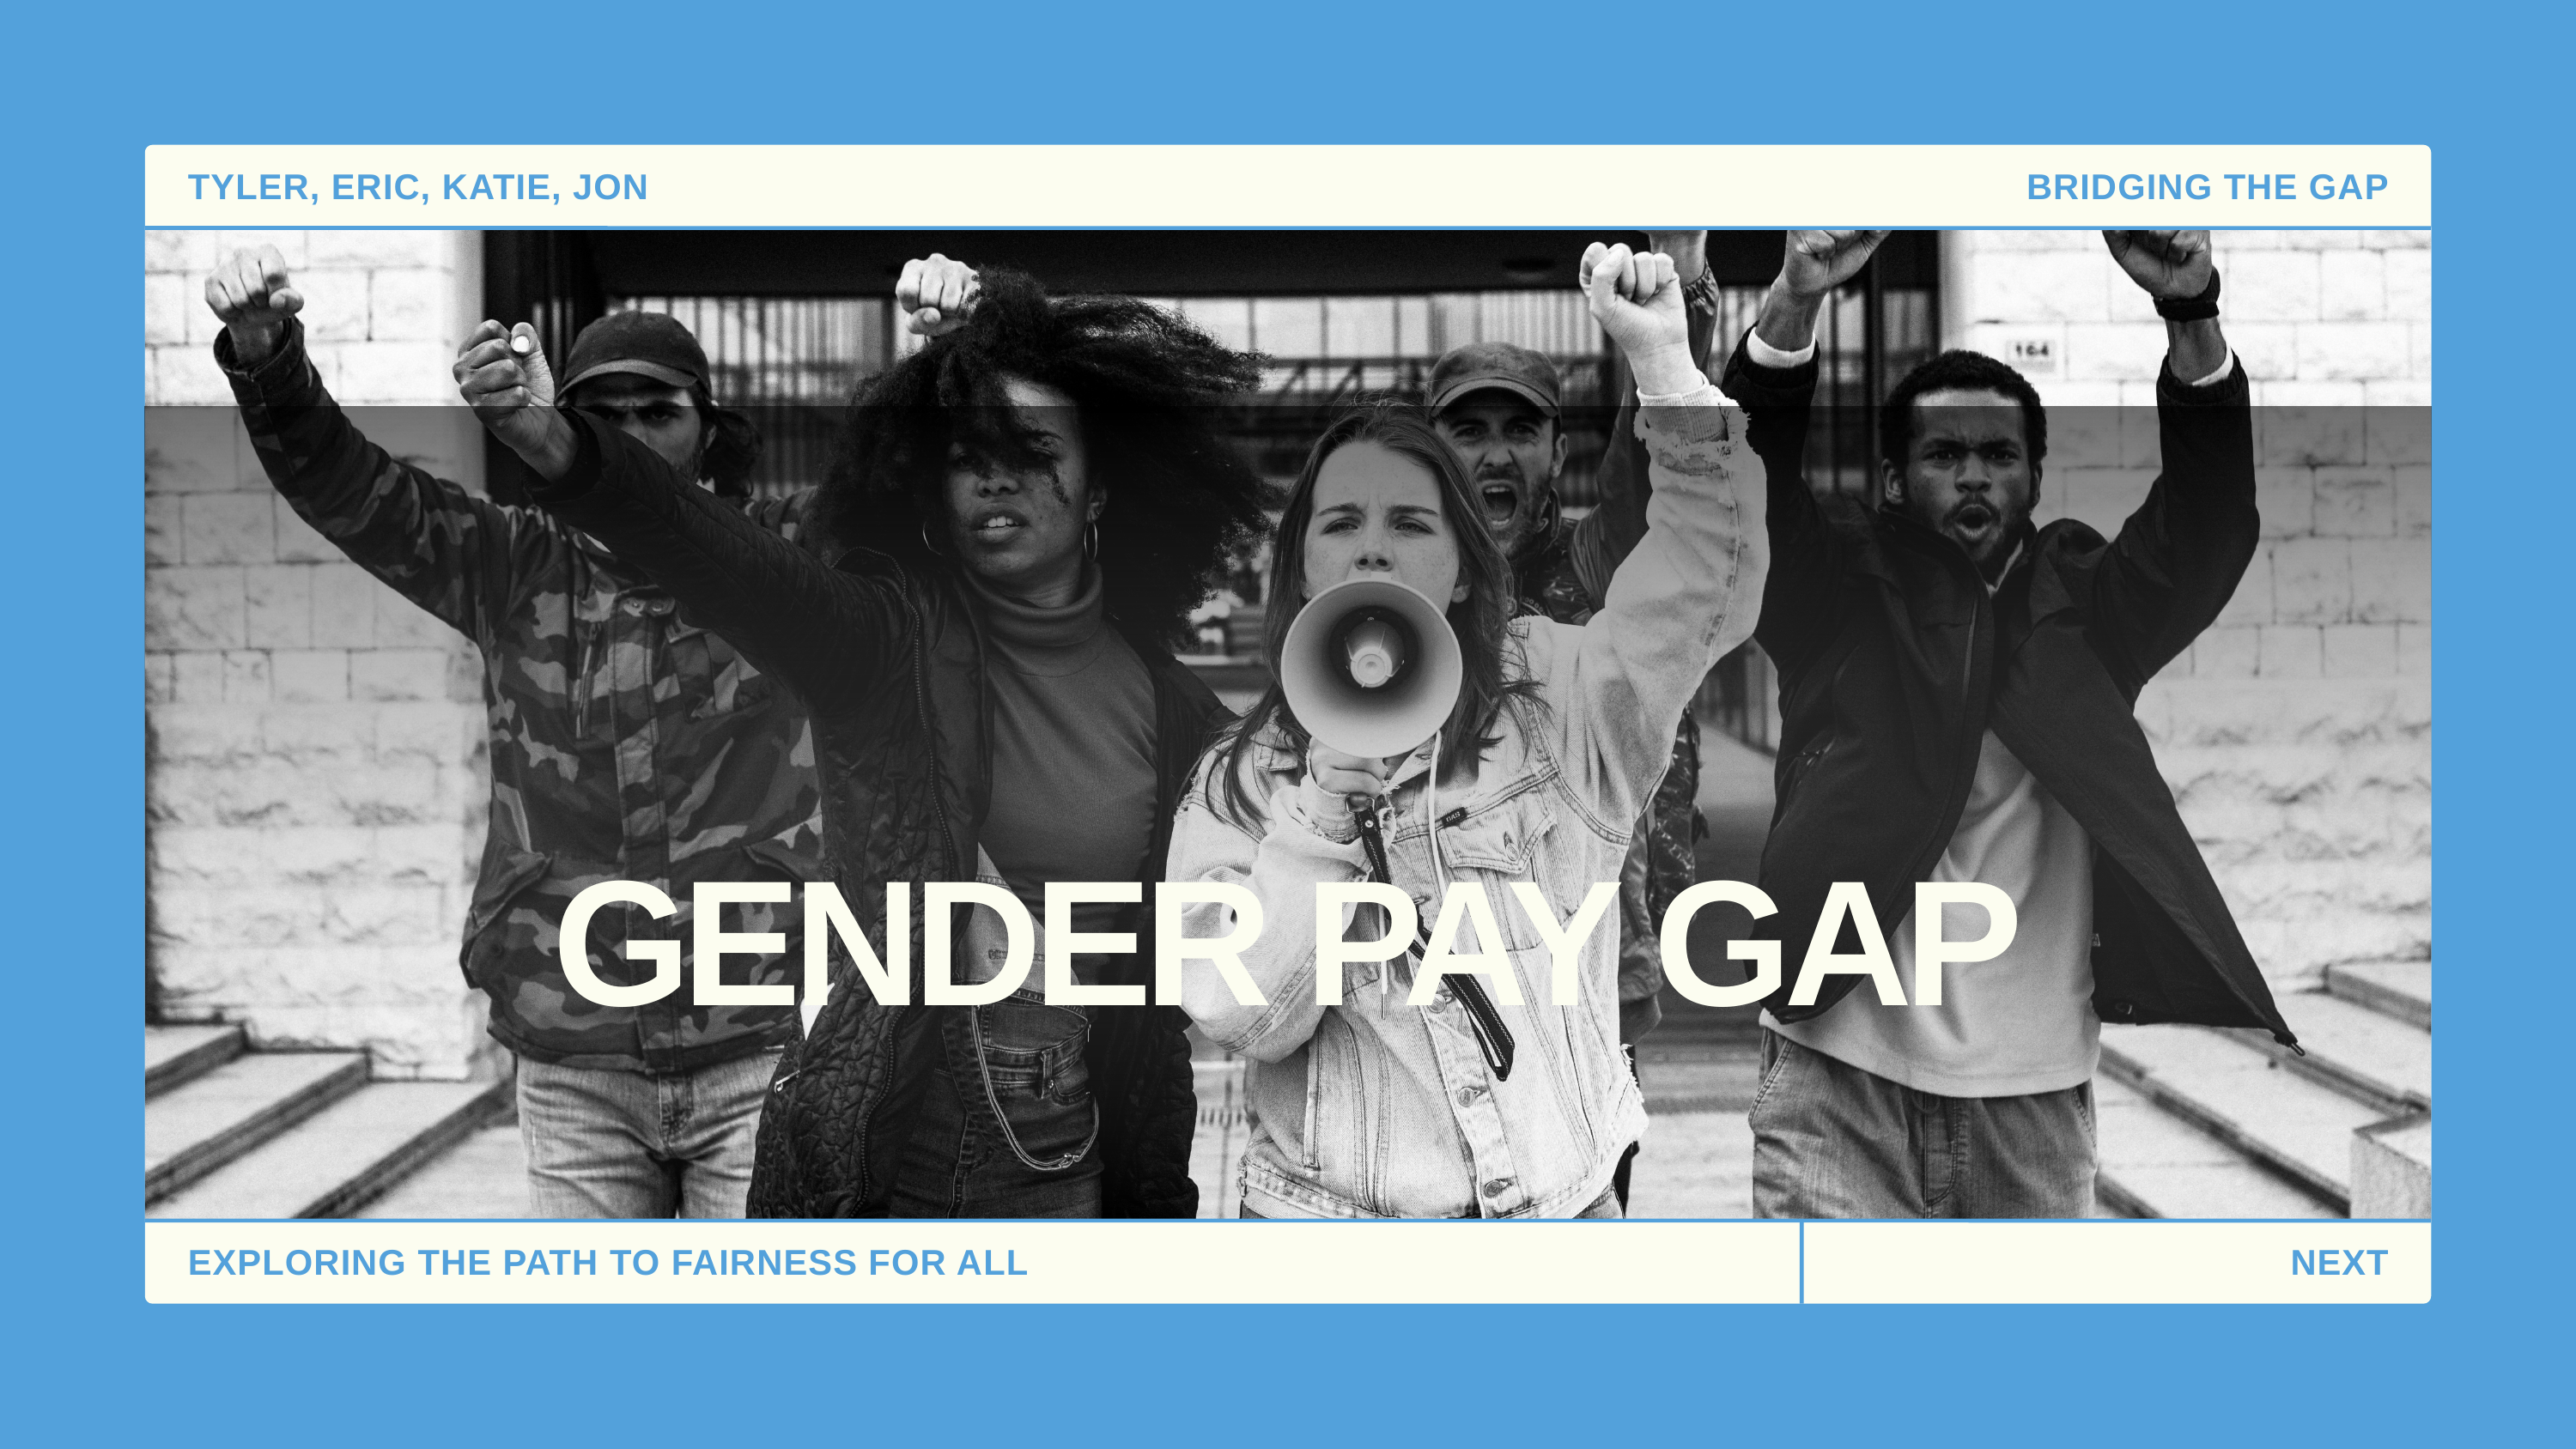

TYLER, ERIC, KATIE, JON
BRIDGING THE GAP

GENDER PAY GAP

EXPLORING THE PATH TO FAIRNESS FOR ALL
NEXT